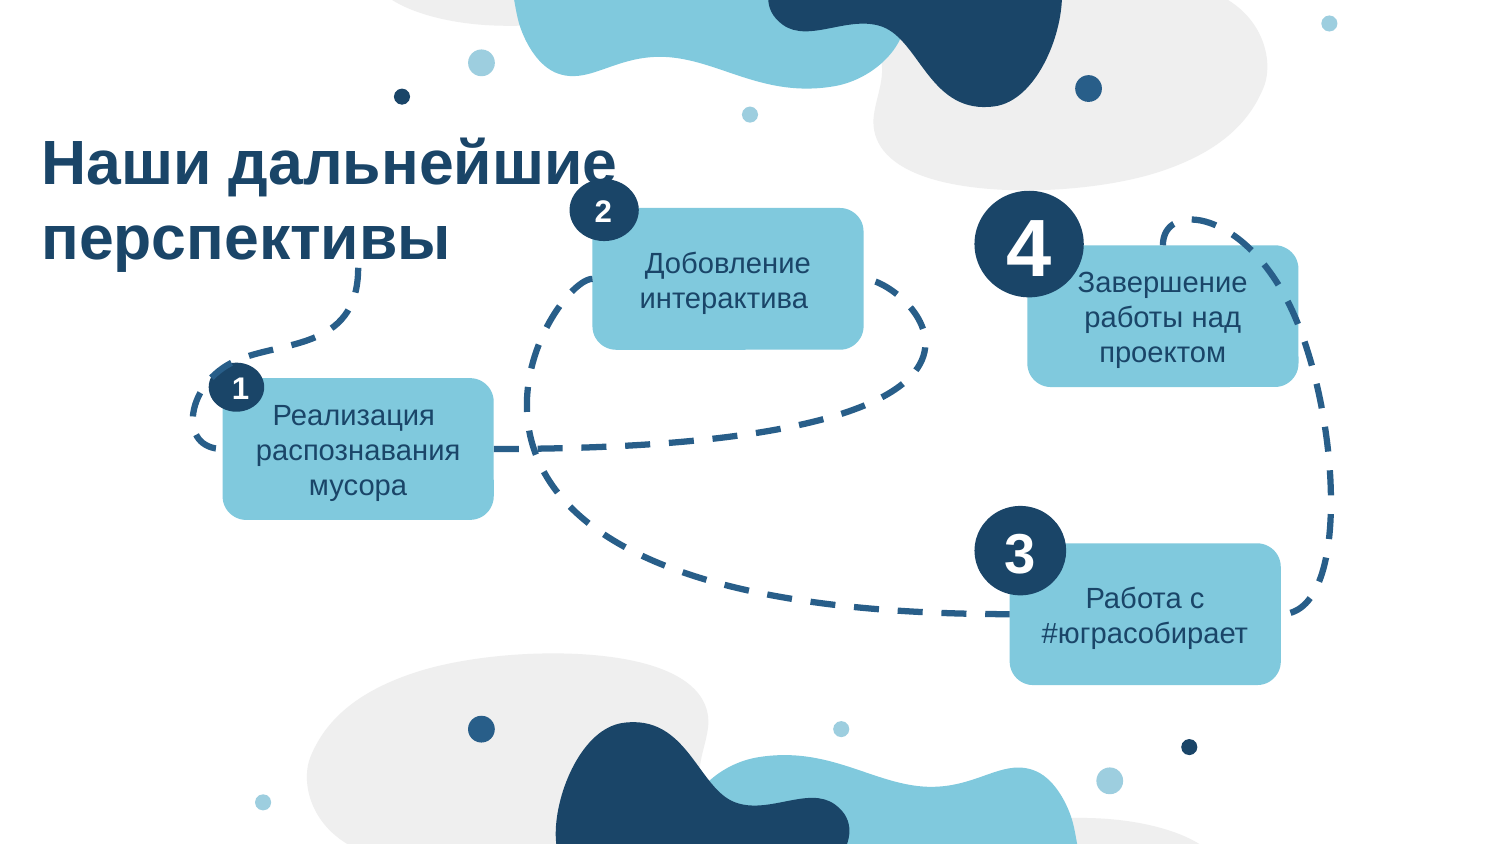

# Наши дальнейшие перспективы
2
4
Добовление
интерактива
Завершение работы над проектом
1
Реализация
распознавания мусора
3
Работа с #юграсобирает